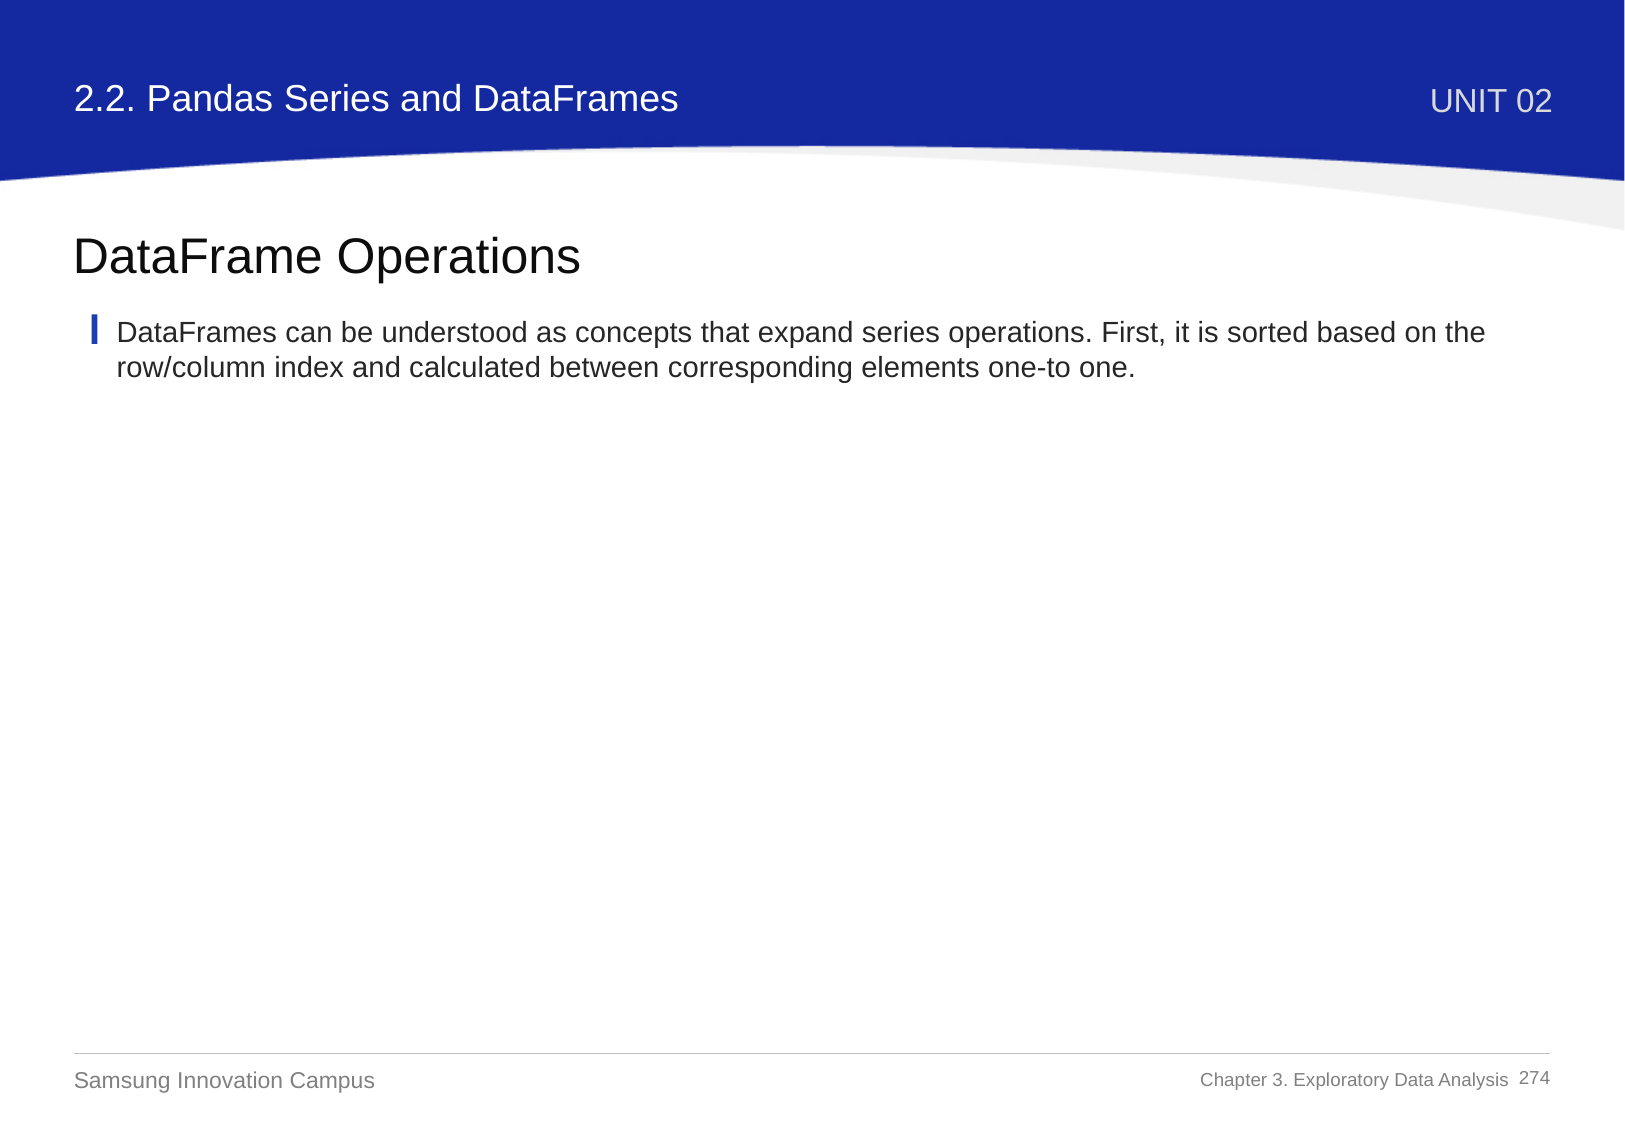

2.2. Pandas Series and DataFrames
UNIT 02
DataFrame Operations
DataFrames can be understood as concepts that expand series operations. First, it is sorted based on the row/column index and calculated between corresponding elements one-to one.